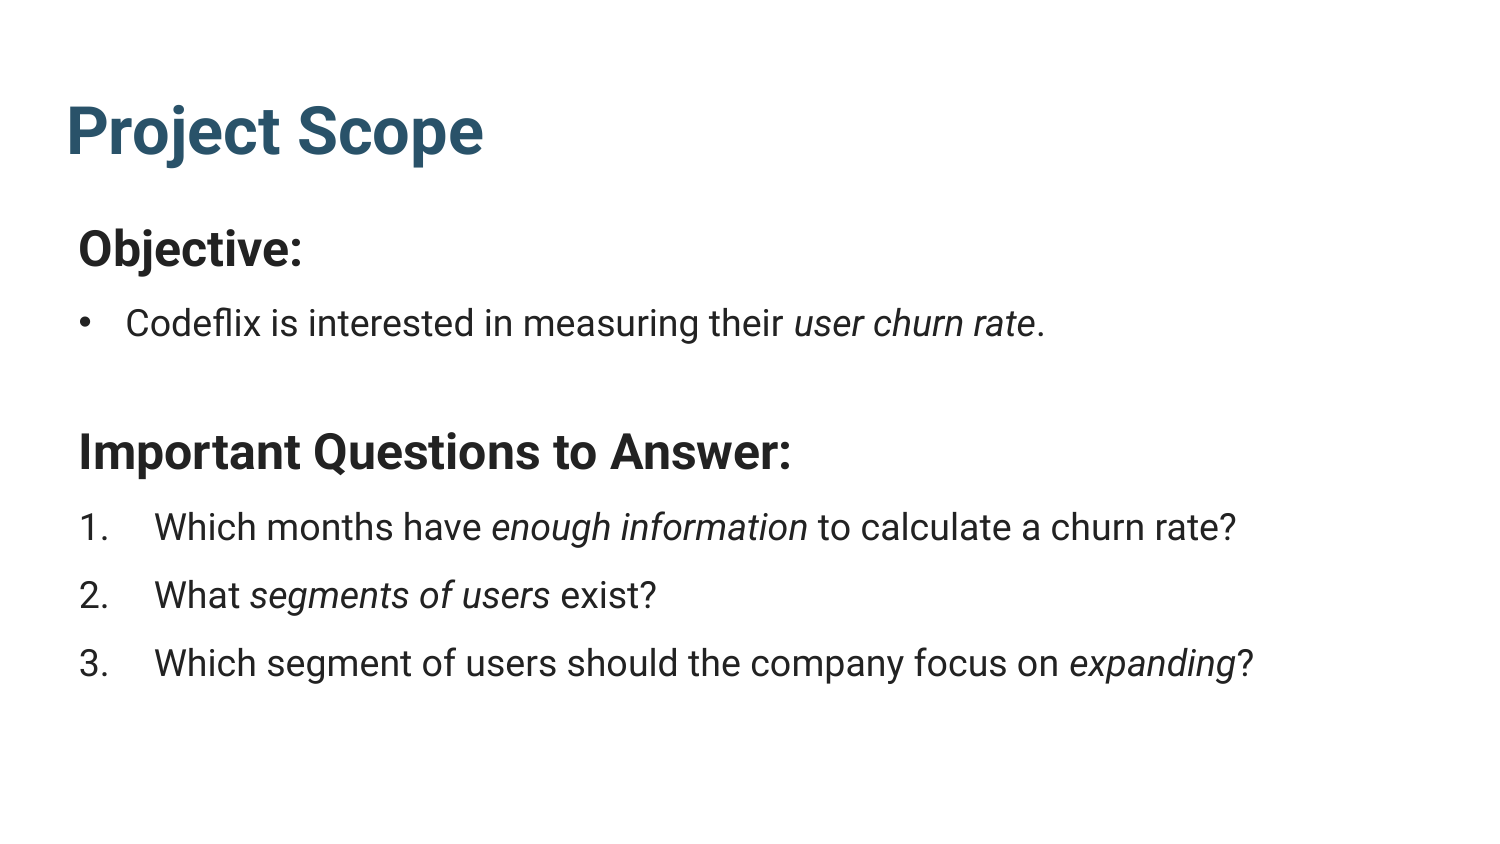

# Project Scope
Objective:
Codeflix is interested in measuring their user churn rate.

Important Questions to Answer:
Which months have enough information to calculate a churn rate?
What segments of users exist?
Which segment of users should the company focus on expanding?